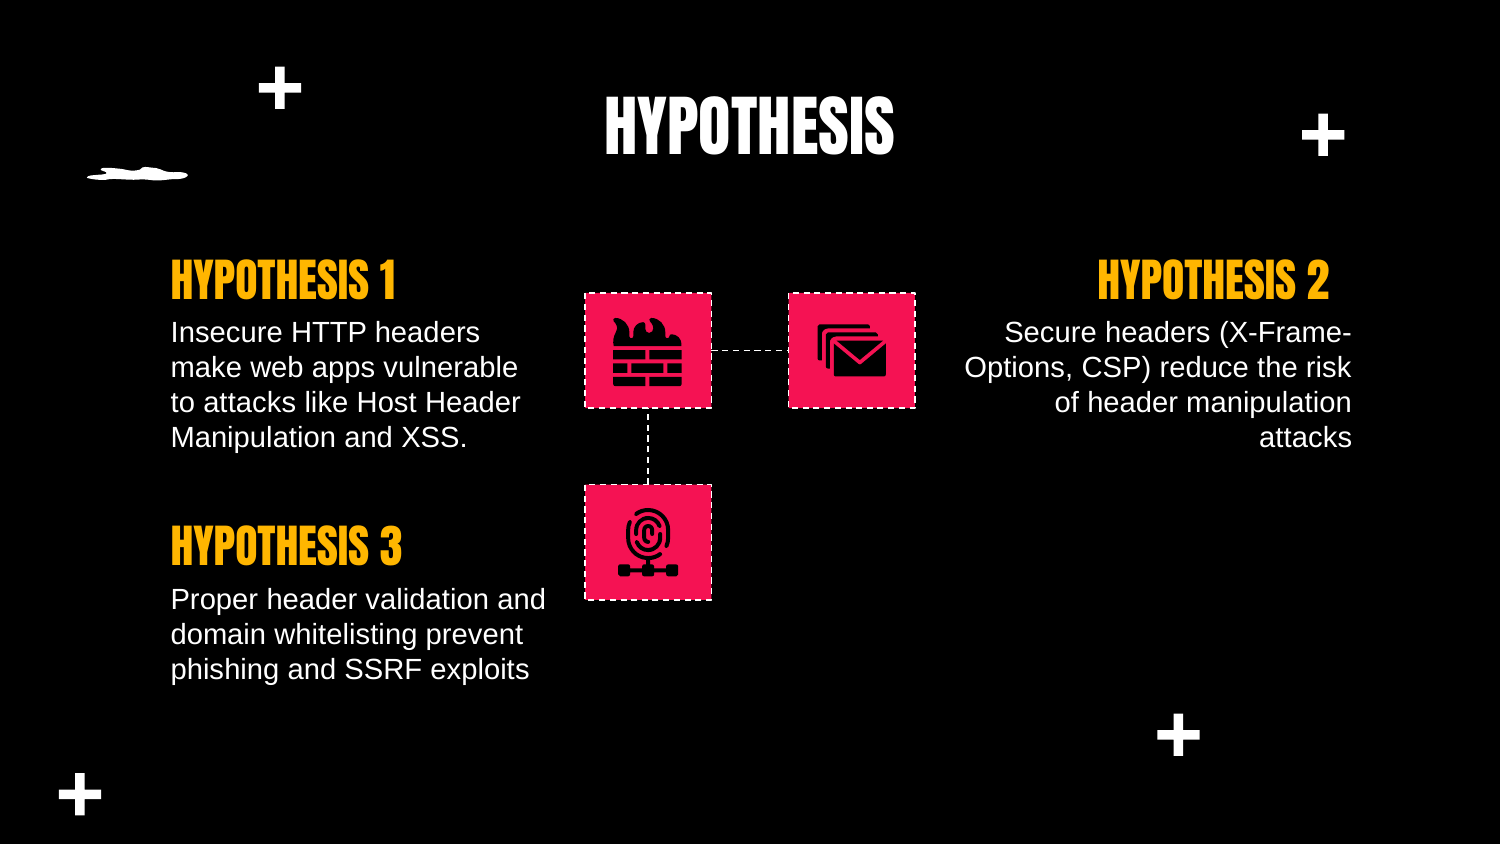

# HYPOTHESIS

HYPOTHESIS 1
HYPOTHESIS 2

Insecure HTTP headers make web apps vulnerable to attacks like Host Header Manipulation and XSS.
Secure headers (X-Frame-Options, CSP) reduce the risk of header manipulation attacks

HYPOTHESIS 3

Proper header validation and domain whitelisting prevent phishing and SSRF exploits